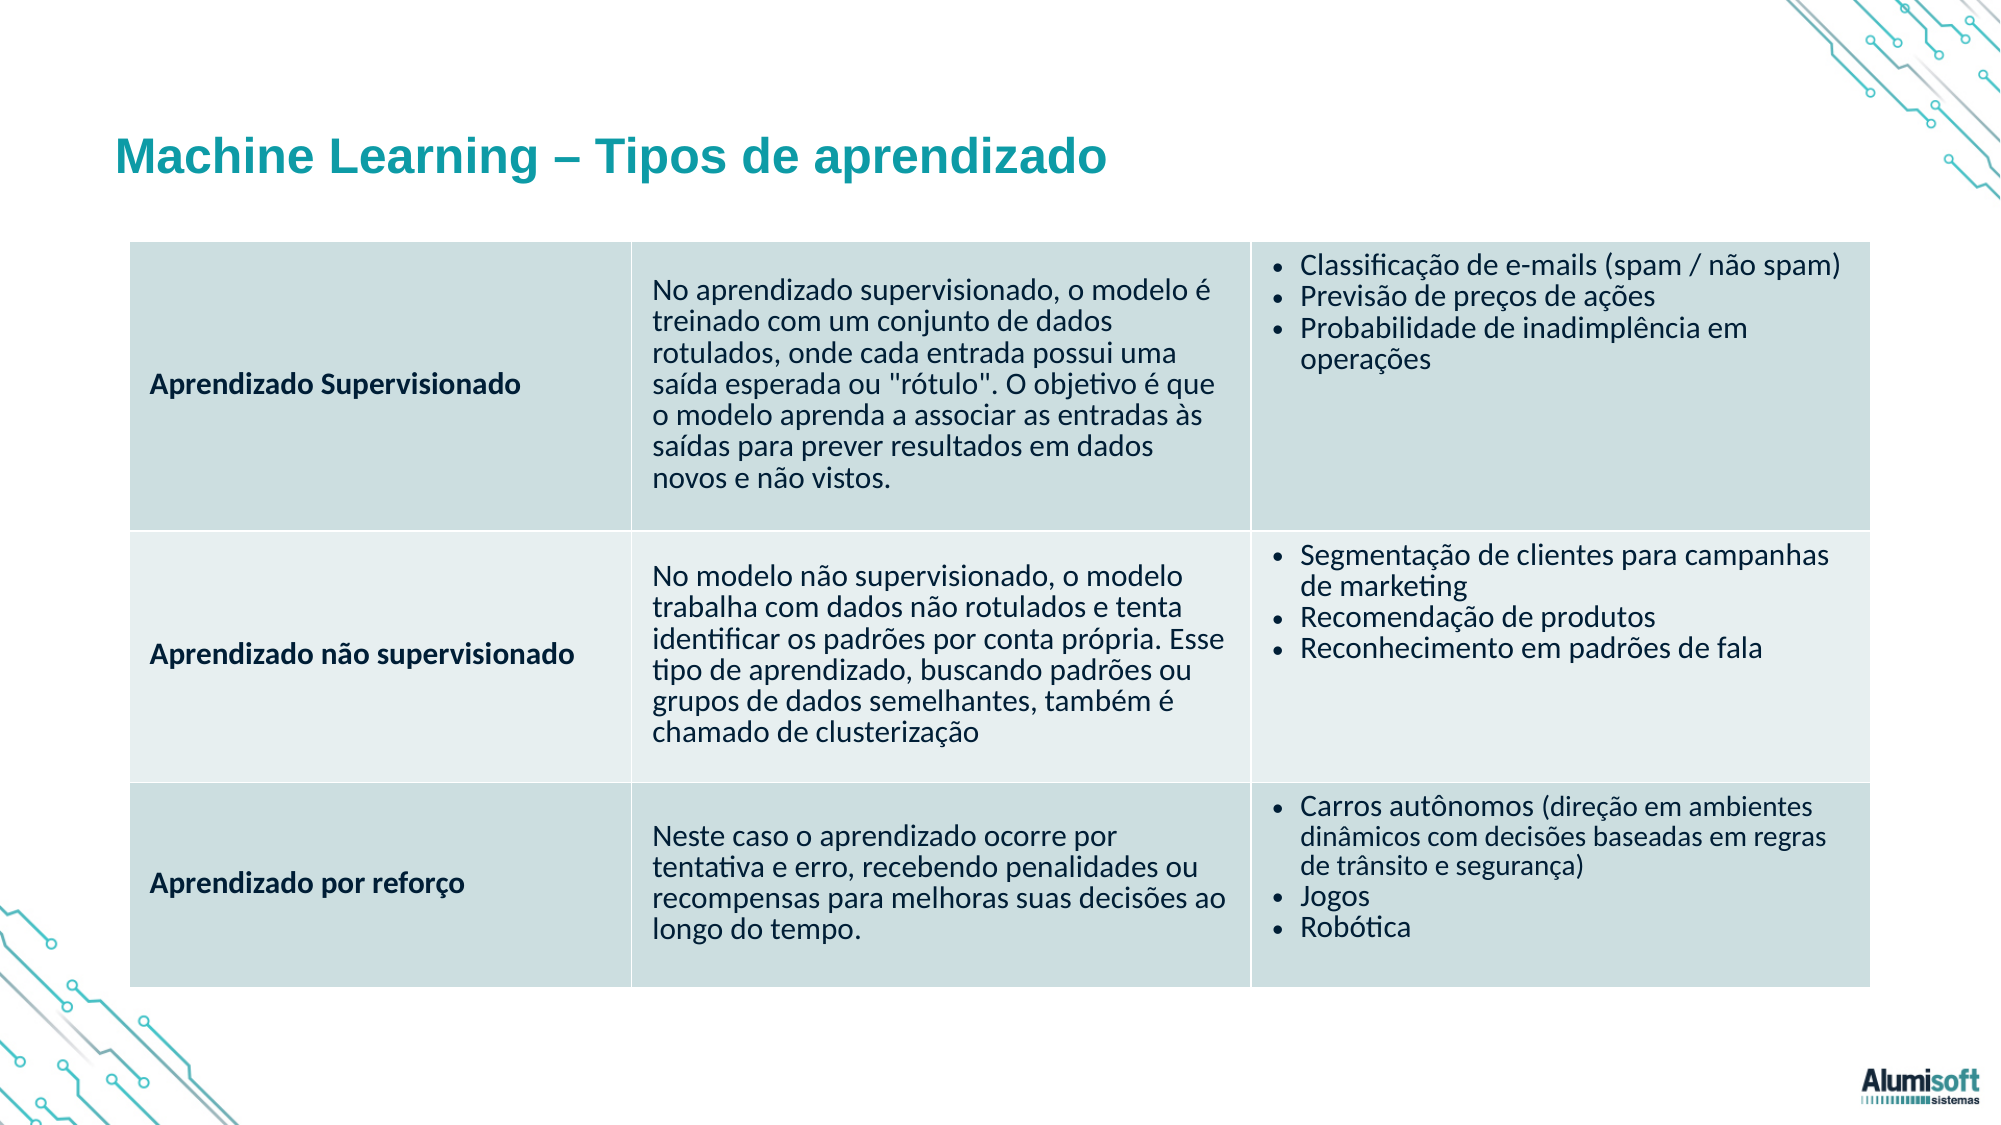

# Machine Learning – Tipos de aprendizado
| Aprendizado Supervisionado | No aprendizado supervisionado, o modelo é treinado com um conjunto de dados rotulados, onde cada entrada possui uma saída esperada ou "rótulo". O objetivo é que o modelo aprenda a associar as entradas às saídas para prever resultados em dados novos e não vistos. | Classificação de e-mails (spam / não spam) Previsão de preços de ações Probabilidade de inadimplência em operações |
| --- | --- | --- |
| Aprendizado não supervisionado | No modelo não supervisionado, o modelo trabalha com dados não rotulados e tenta identificar os padrões por conta própria. Esse tipo de aprendizado, buscando padrões ou grupos de dados semelhantes, também é chamado de clusterização | Segmentação de clientes para campanhas de marketing Recomendação de produtos Reconhecimento em padrões de fala |
| Aprendizado por reforço | Neste caso o aprendizado ocorre por tentativa e erro, recebendo penalidades ou recompensas para melhoras suas decisões ao longo do tempo. | Carros autônomos (direção em ambientes dinâmicos com decisões baseadas em regras de trânsito e segurança) Jogos Robótica |